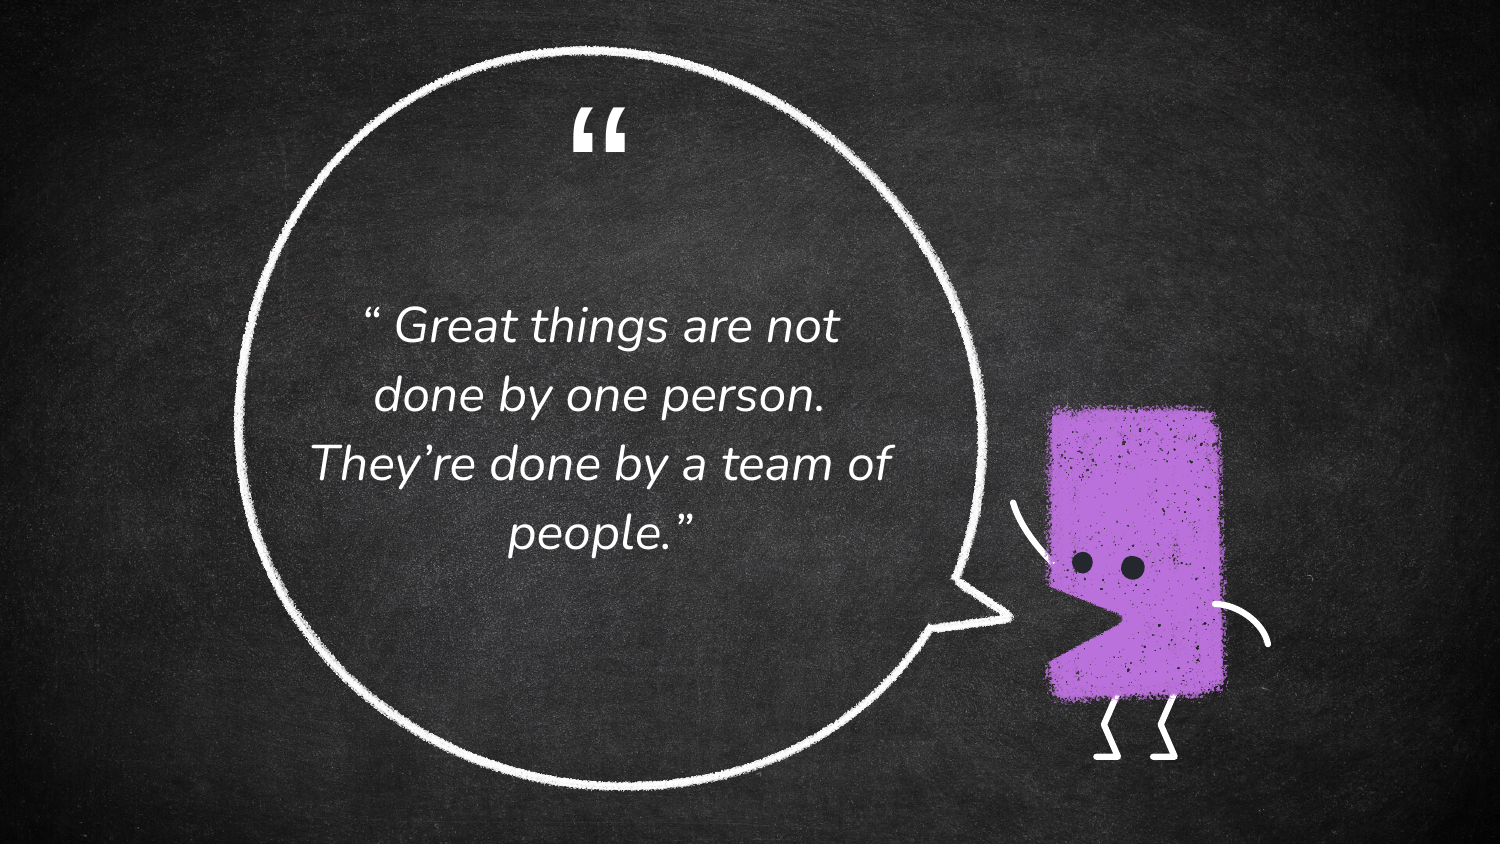

24
“ Great things are not done by one person. They’re done by a team of people.”